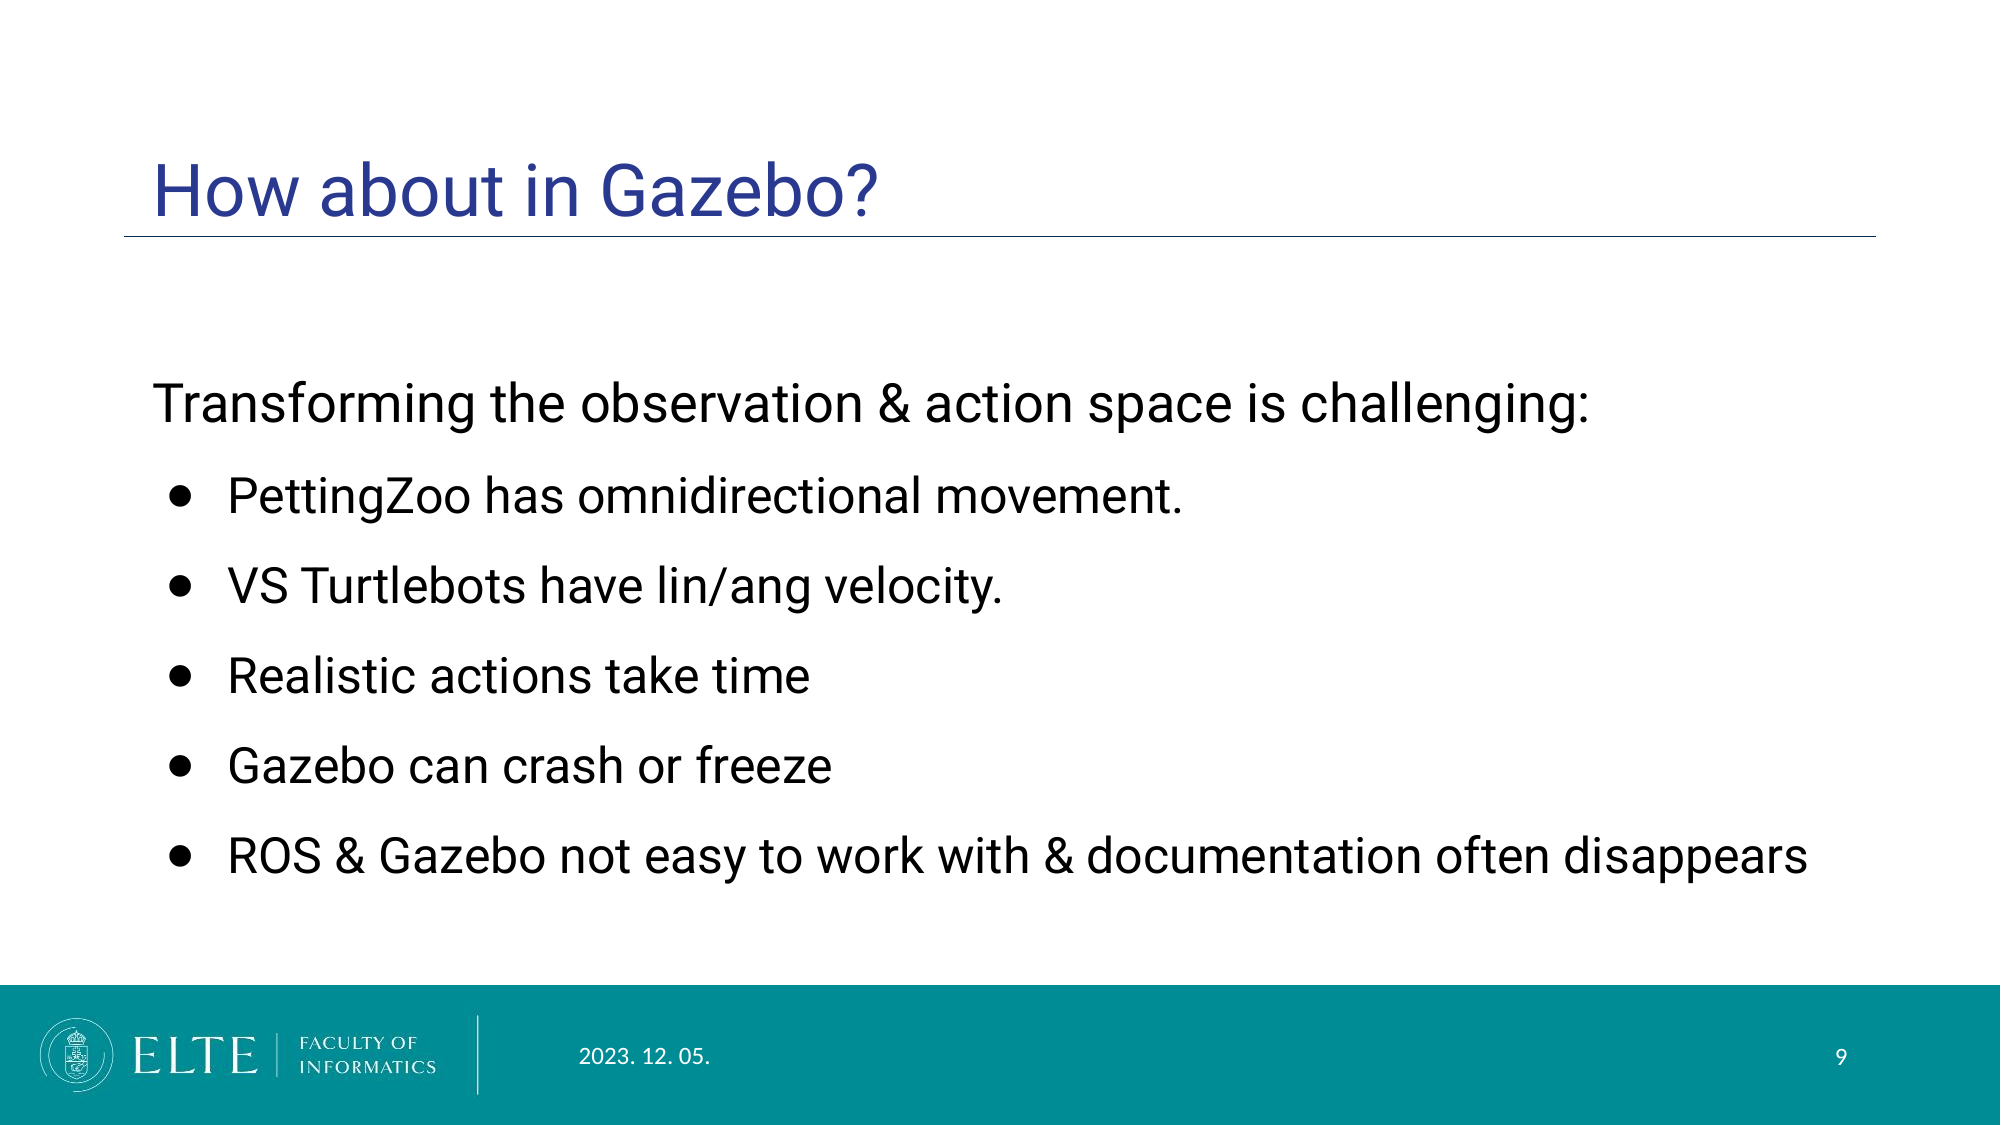

# How about in Gazebo?
Transforming the observation & action space is challenging:
PettingZoo has omnidirectional movement.
VS Turtlebots have lin/ang velocity.
Realistic actions take time
Gazebo can crash or freeze
ROS & Gazebo not easy to work with & documentation often disappears

2023. 12. 05.

9